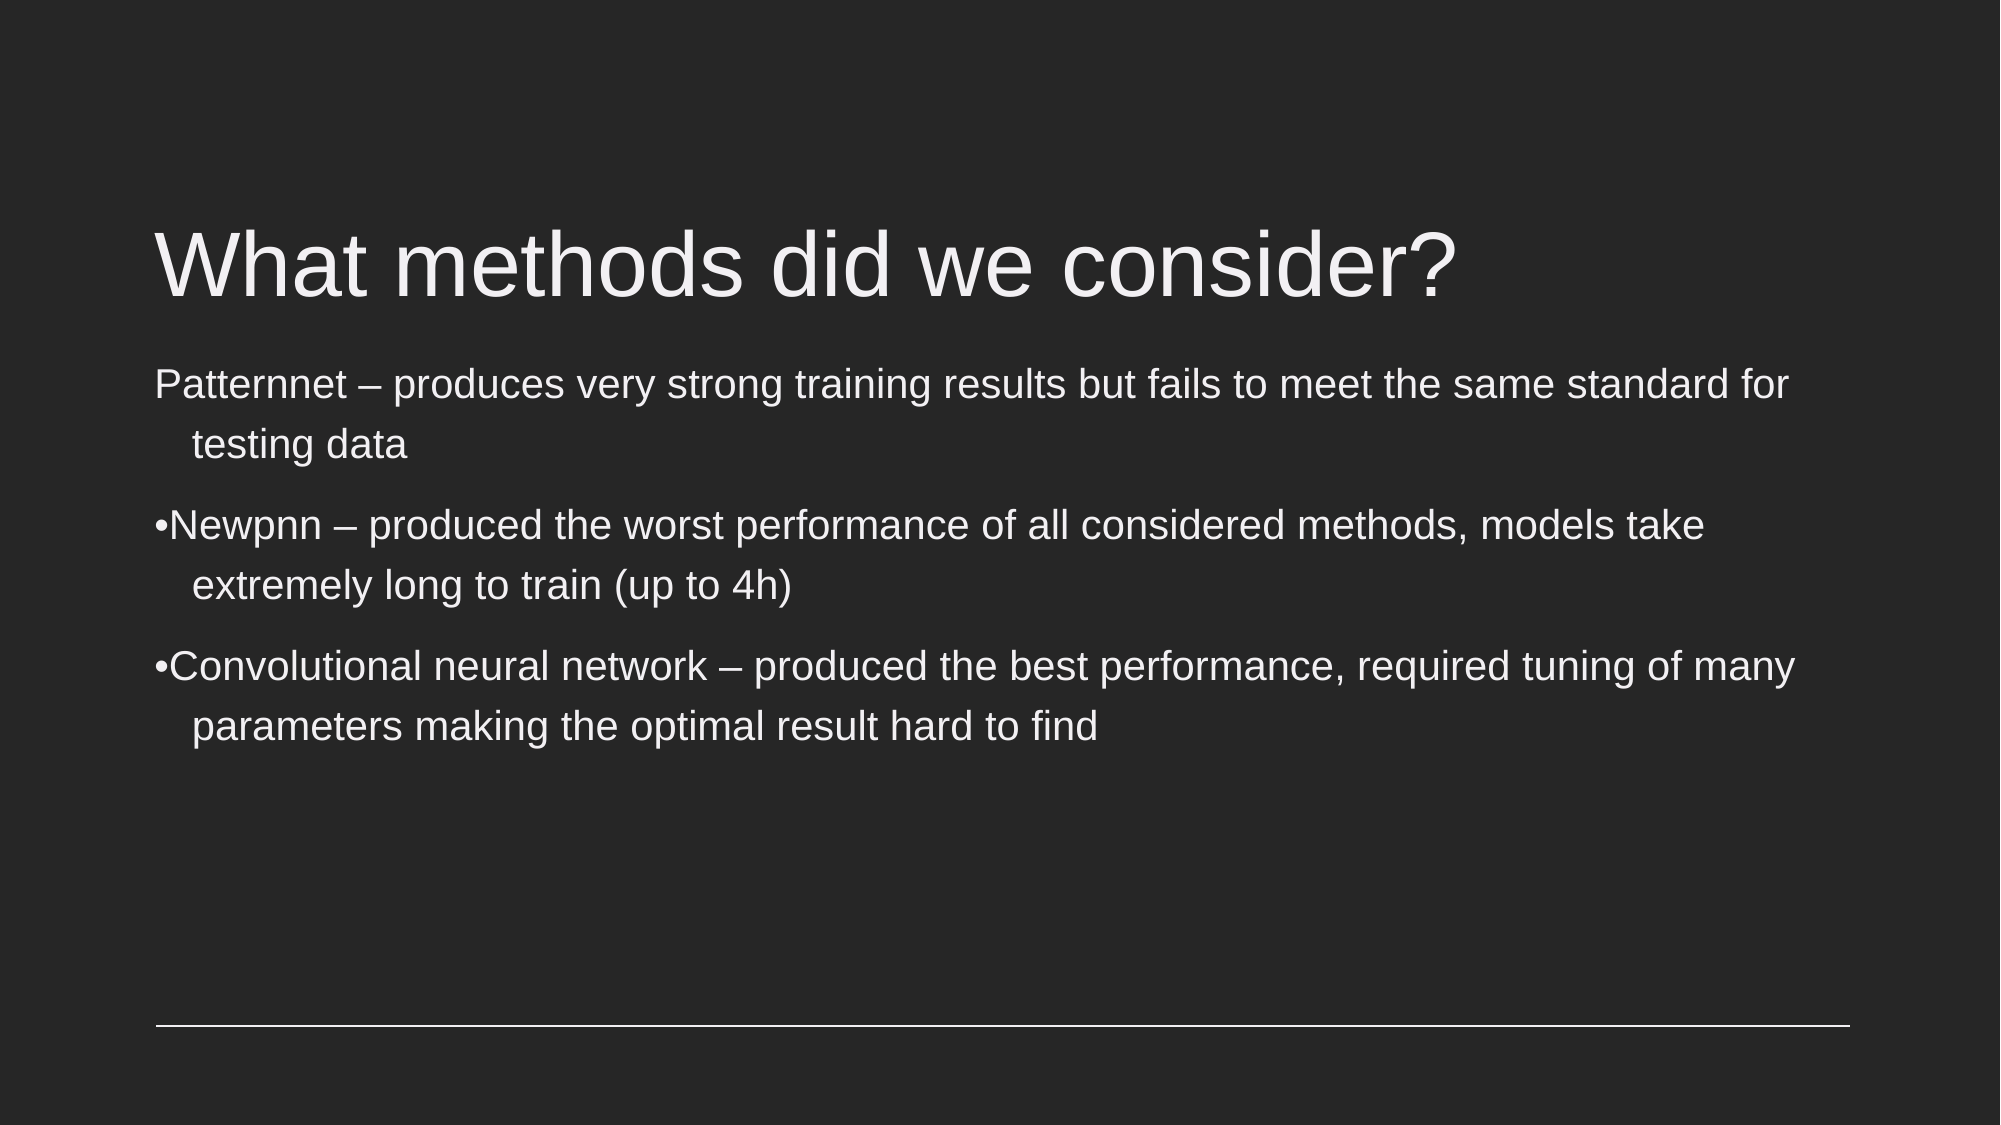

# What methods did we consider?
Patternnet – produces very strong training results but fails to meet the same standard for testing data
•Newpnn – produced the worst performance of all considered methods, models take extremely long to train (up to 4h)
•Convolutional neural network – produced the best performance, required tuning of many parameters making the optimal result hard to find